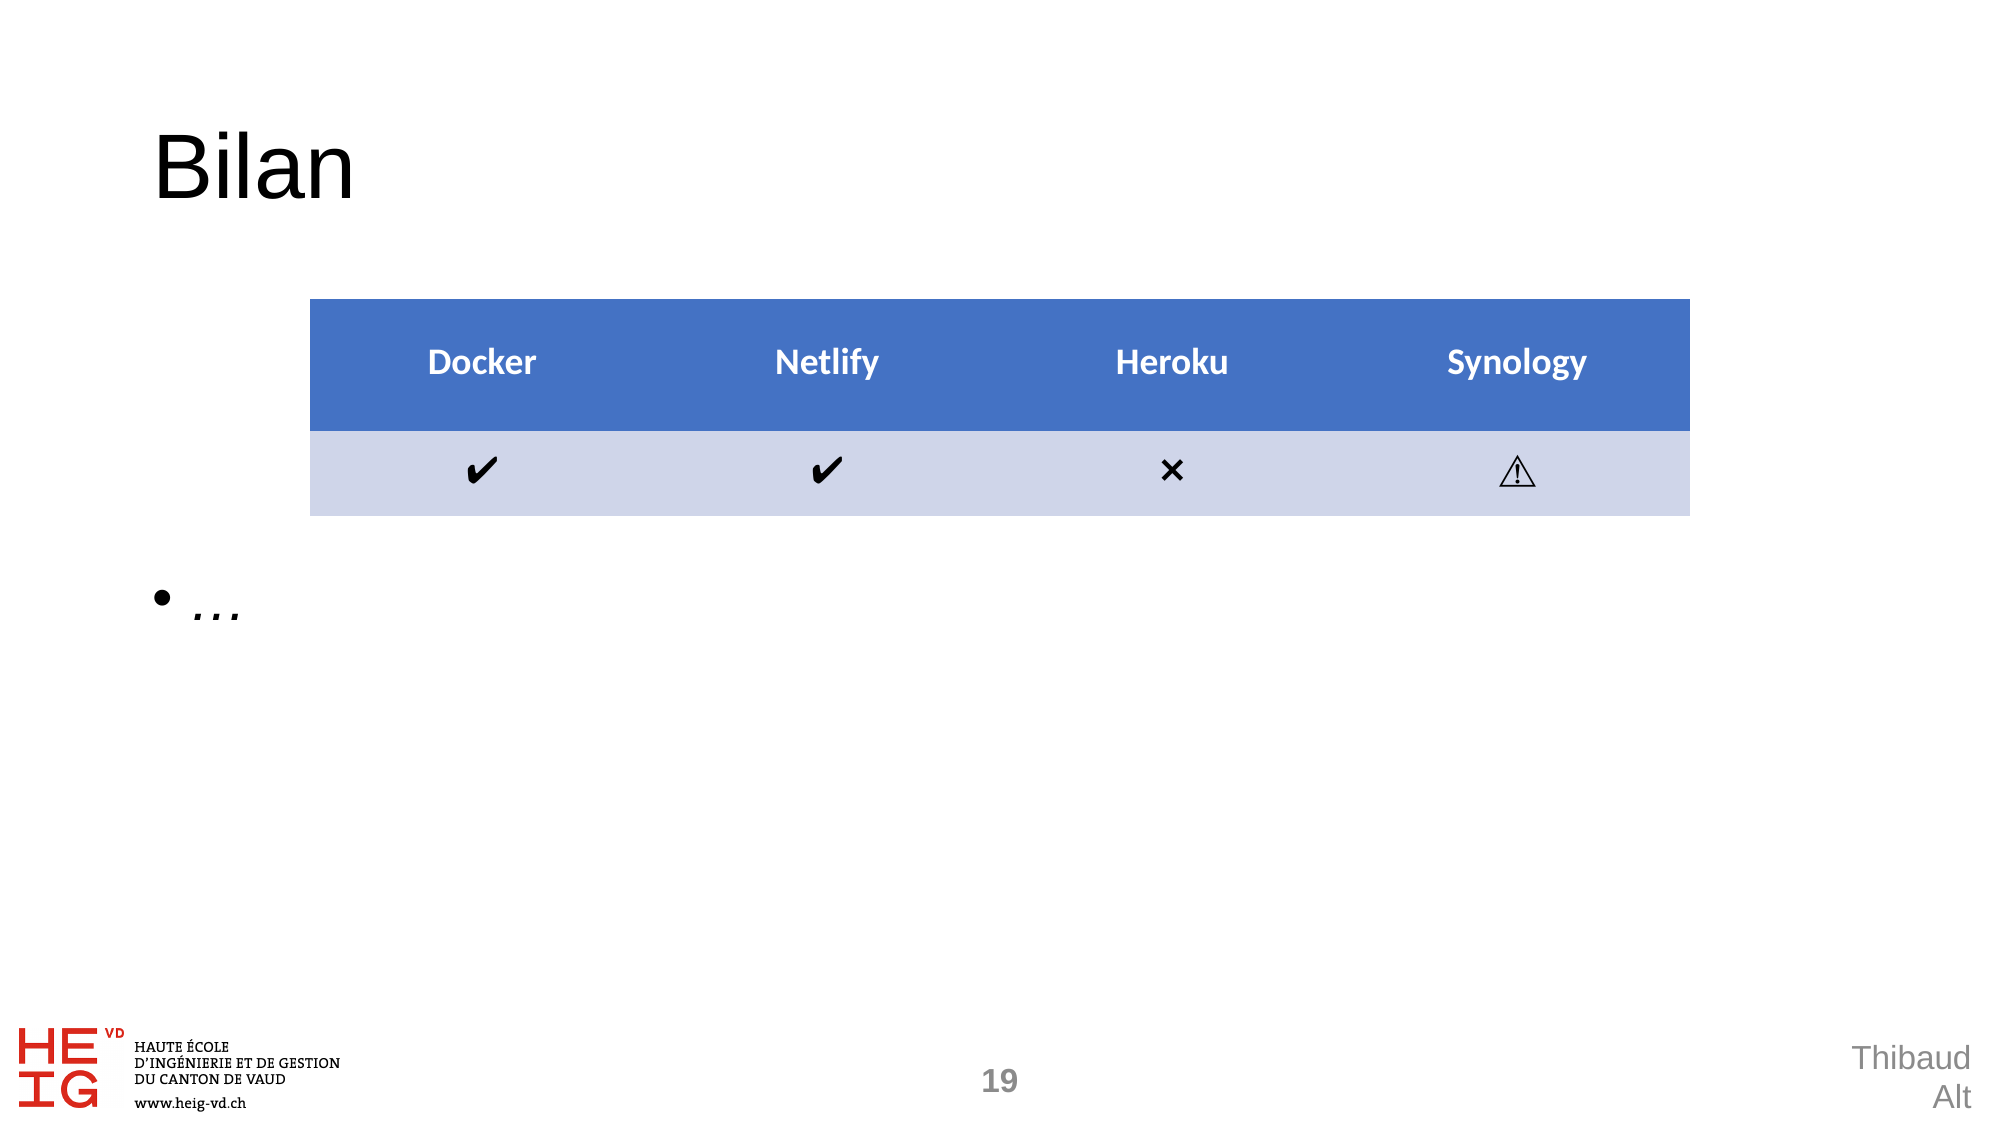

# Bilan
| Docker | Netlify | Heroku | Synology |
| --- | --- | --- | --- |
| ✔️ | ✔️ | ❌ | ⚠️ |
…
19